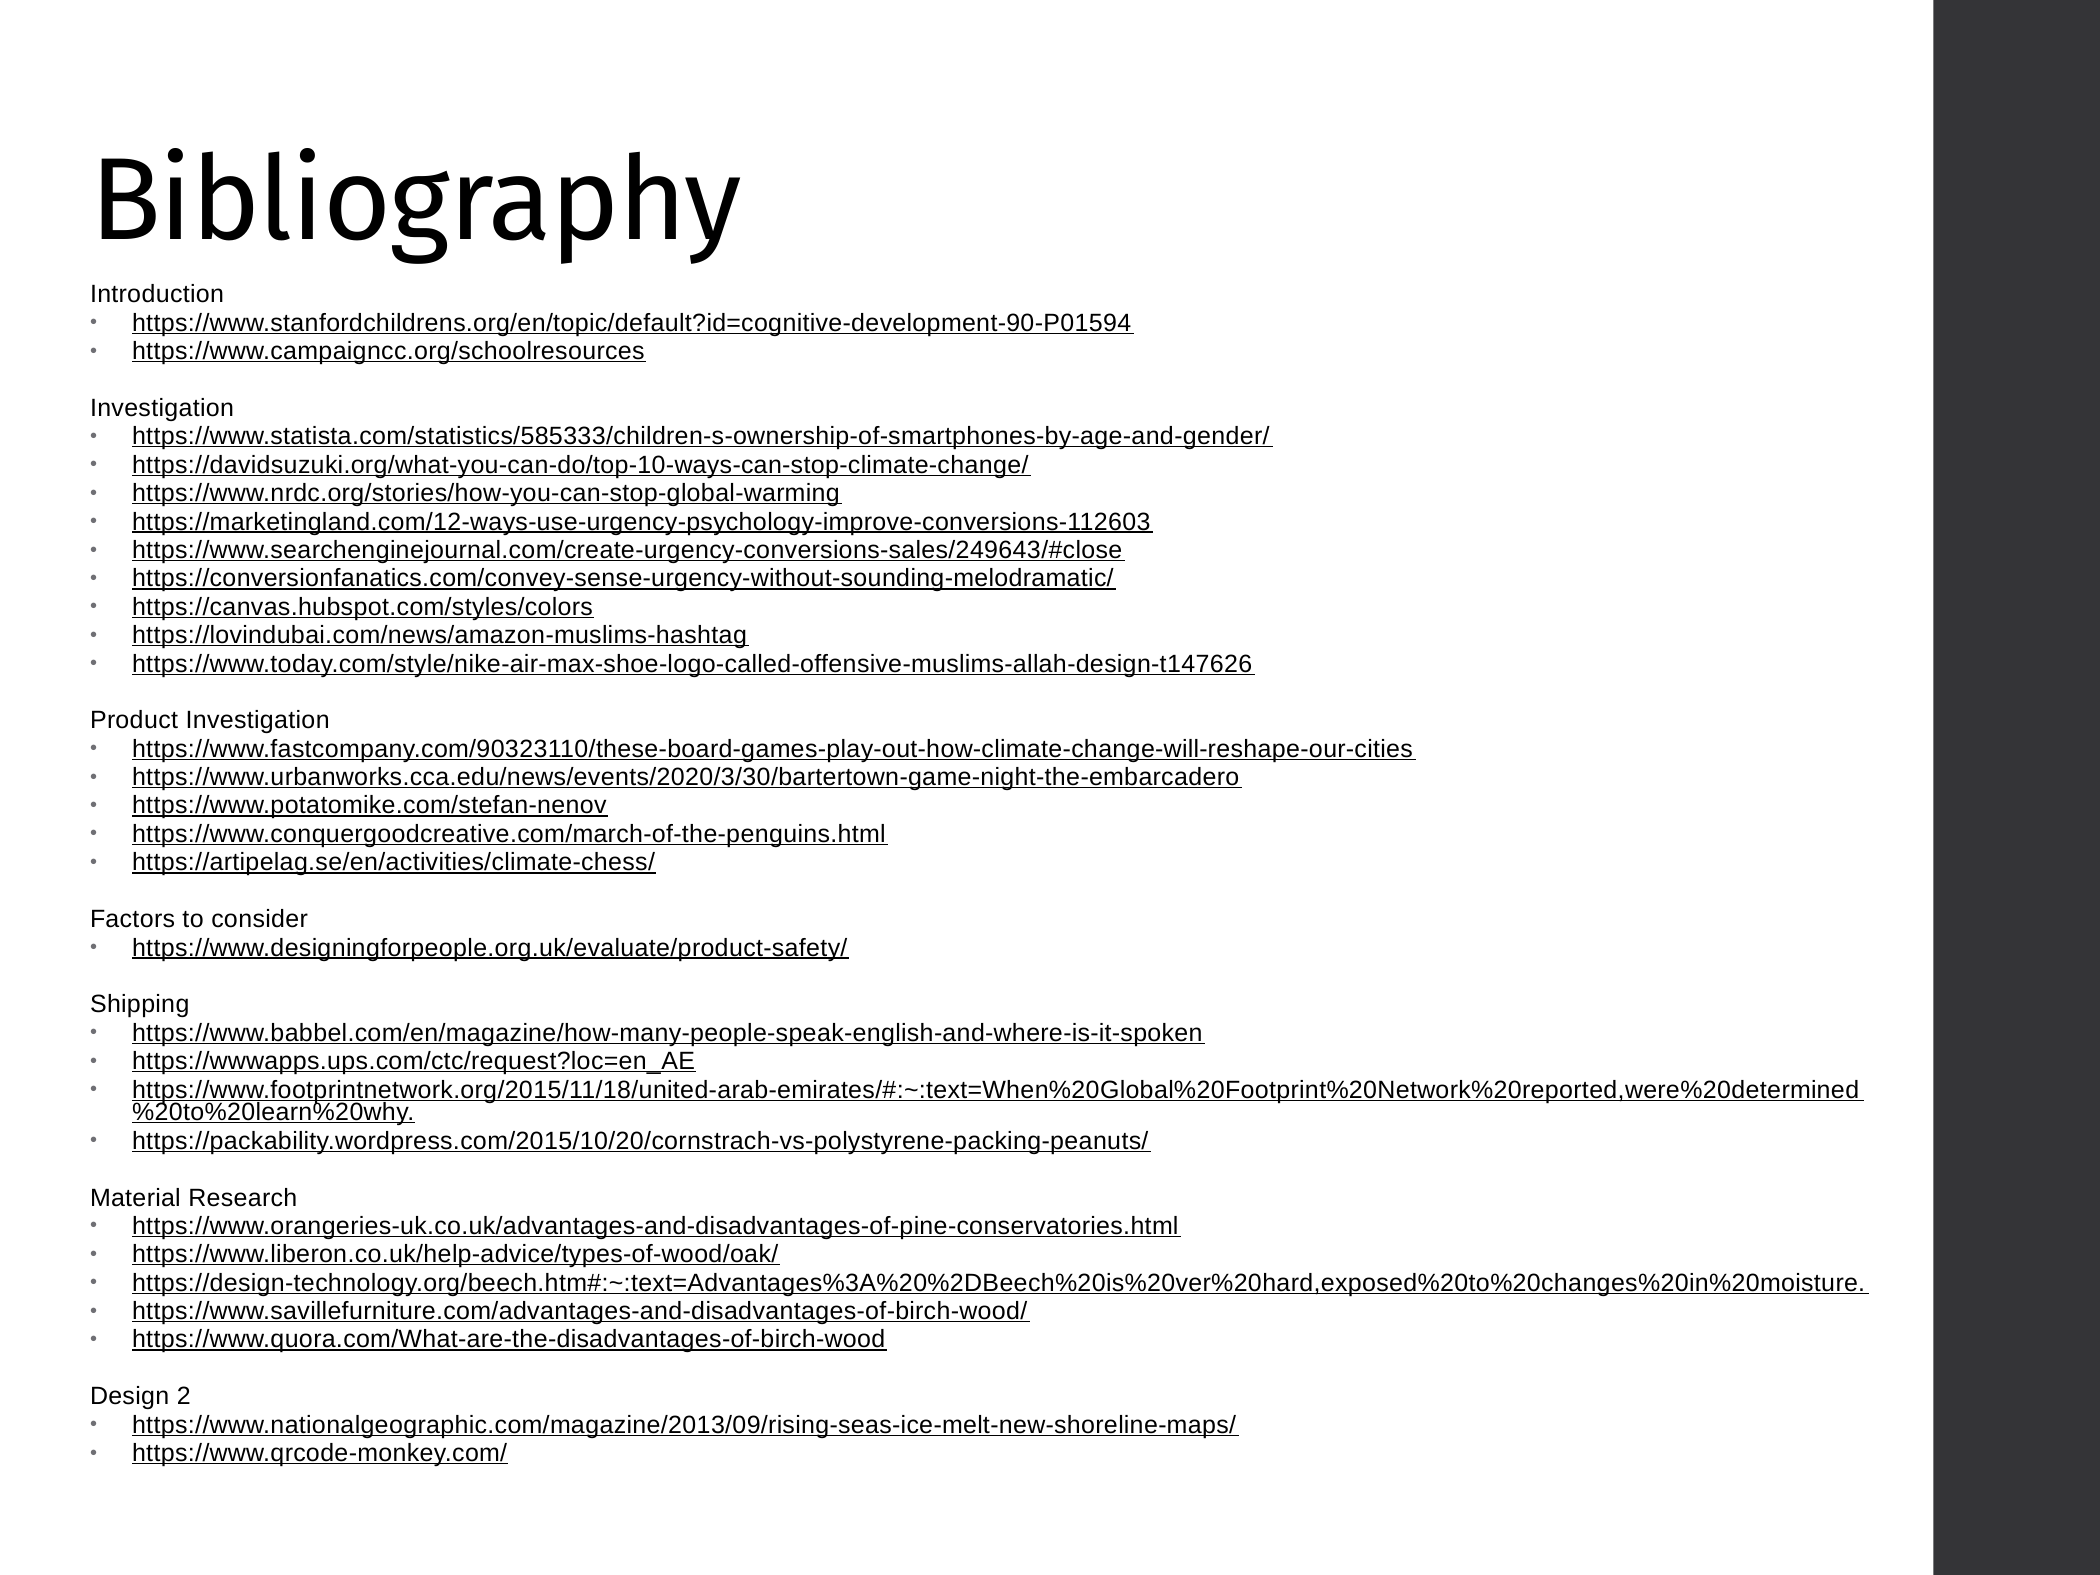

# Bibliography
Introduction
https://www.stanfordchildrens.org/en/topic/default?id=cognitive-development-90-P01594
https://www.campaigncc.org/schoolresources

Investigation
https://www.statista.com/statistics/585333/children-s-ownership-of-smartphones-by-age-and-gender/
https://davidsuzuki.org/what-you-can-do/top-10-ways-can-stop-climate-change/
https://www.nrdc.org/stories/how-you-can-stop-global-warming
https://marketingland.com/12-ways-use-urgency-psychology-improve-conversions-112603
https://www.searchenginejournal.com/create-urgency-conversions-sales/249643/#close
https://conversionfanatics.com/convey-sense-urgency-without-sounding-melodramatic/
https://canvas.hubspot.com/styles/colors
https://lovindubai.com/news/amazon-muslims-hashtag
https://www.today.com/style/nike-air-max-shoe-logo-called-offensive-muslims-allah-design-t147626

Product Investigation
https://www.fastcompany.com/90323110/these-board-games-play-out-how-climate-change-will-reshape-our-cities
https://www.urbanworks.cca.edu/news/events/2020/3/30/bartertown-game-night-the-embarcadero
https://www.potatomike.com/stefan-nenov
https://www.conquergoodcreative.com/march-of-the-penguins.html
https://artipelag.se/en/activities/climate-chess/

Factors to consider
https://www.designingforpeople.org.uk/evaluate/product-safety/

Shipping
https://www.babbel.com/en/magazine/how-many-people-speak-english-and-where-is-it-spoken
https://wwwapps.ups.com/ctc/request?loc=en_AE
https://www.footprintnetwork.org/2015/11/18/united-arab-emirates/#:~:text=When%20Global%20Footprint%20Network%20reported,were%20determined%20to%20learn%20why.
https://packability.wordpress.com/2015/10/20/cornstrach-vs-polystyrene-packing-peanuts/

Material Research
https://www.orangeries-uk.co.uk/advantages-and-disadvantages-of-pine-conservatories.html
https://www.liberon.co.uk/help-advice/types-of-wood/oak/
https://design-technology.org/beech.htm#:~:text=Advantages%3A%20%2DBeech%20is%20ver%20hard,exposed%20to%20changes%20in%20moisture.
https://www.savillefurniture.com/advantages-and-disadvantages-of-birch-wood/
https://www.quora.com/What-are-the-disadvantages-of-birch-wood

Design 2
https://www.nationalgeographic.com/magazine/2013/09/rising-seas-ice-melt-new-shoreline-maps/
https://www.qrcode-monkey.com/